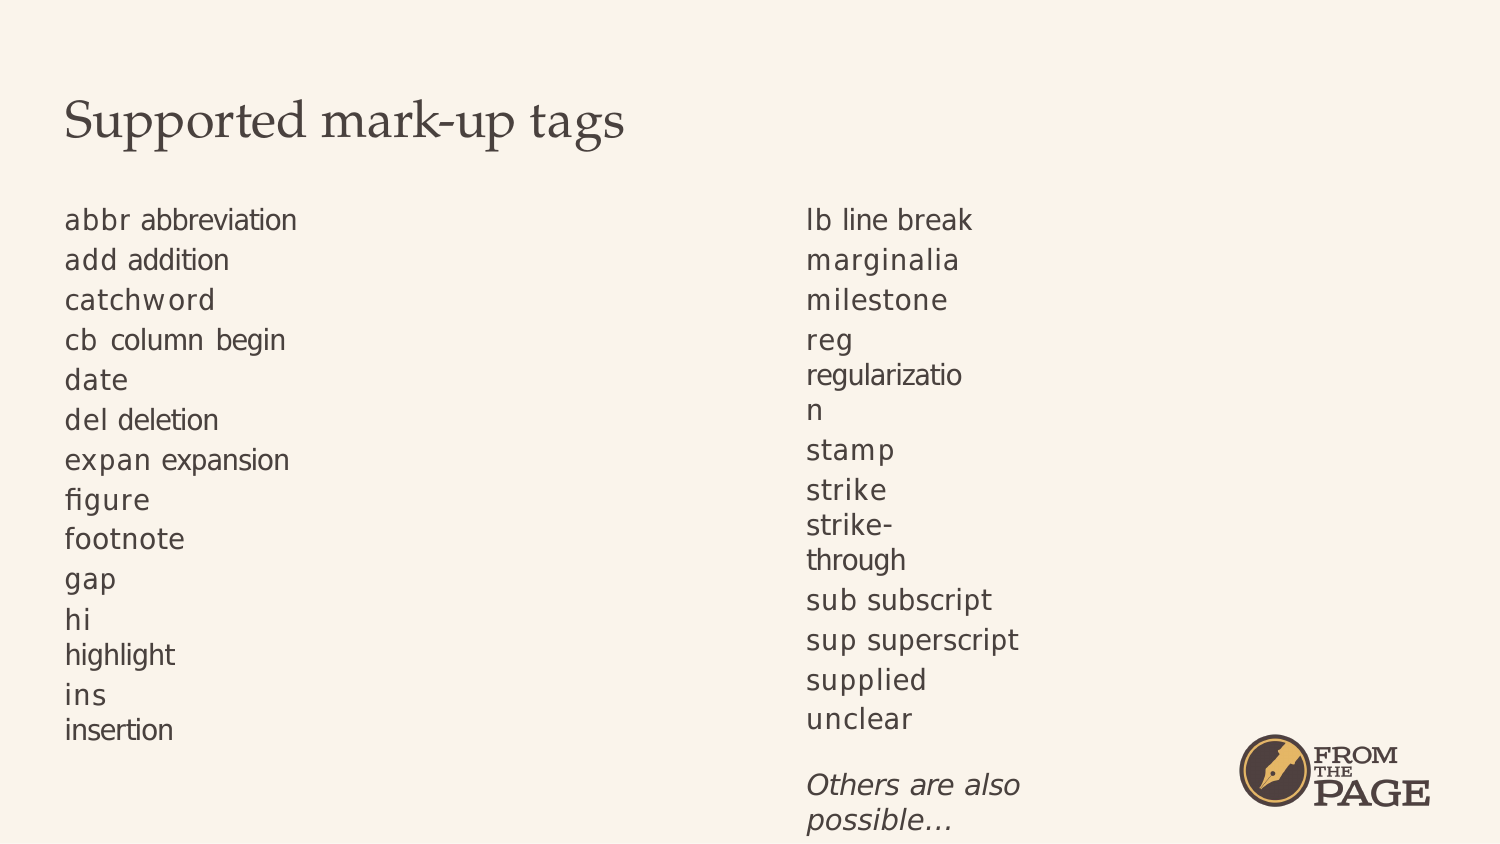

# Supported mark-up tags
abbr abbreviation add addition catchword
cb column begin
date
del deletion expan expansion figure
footnote gap
hi highlight
ins insertion
lb line break marginalia milestone
reg regularization
stamp
strike strike-through
sub subscript sup superscript supplied unclear
Others are also possible…